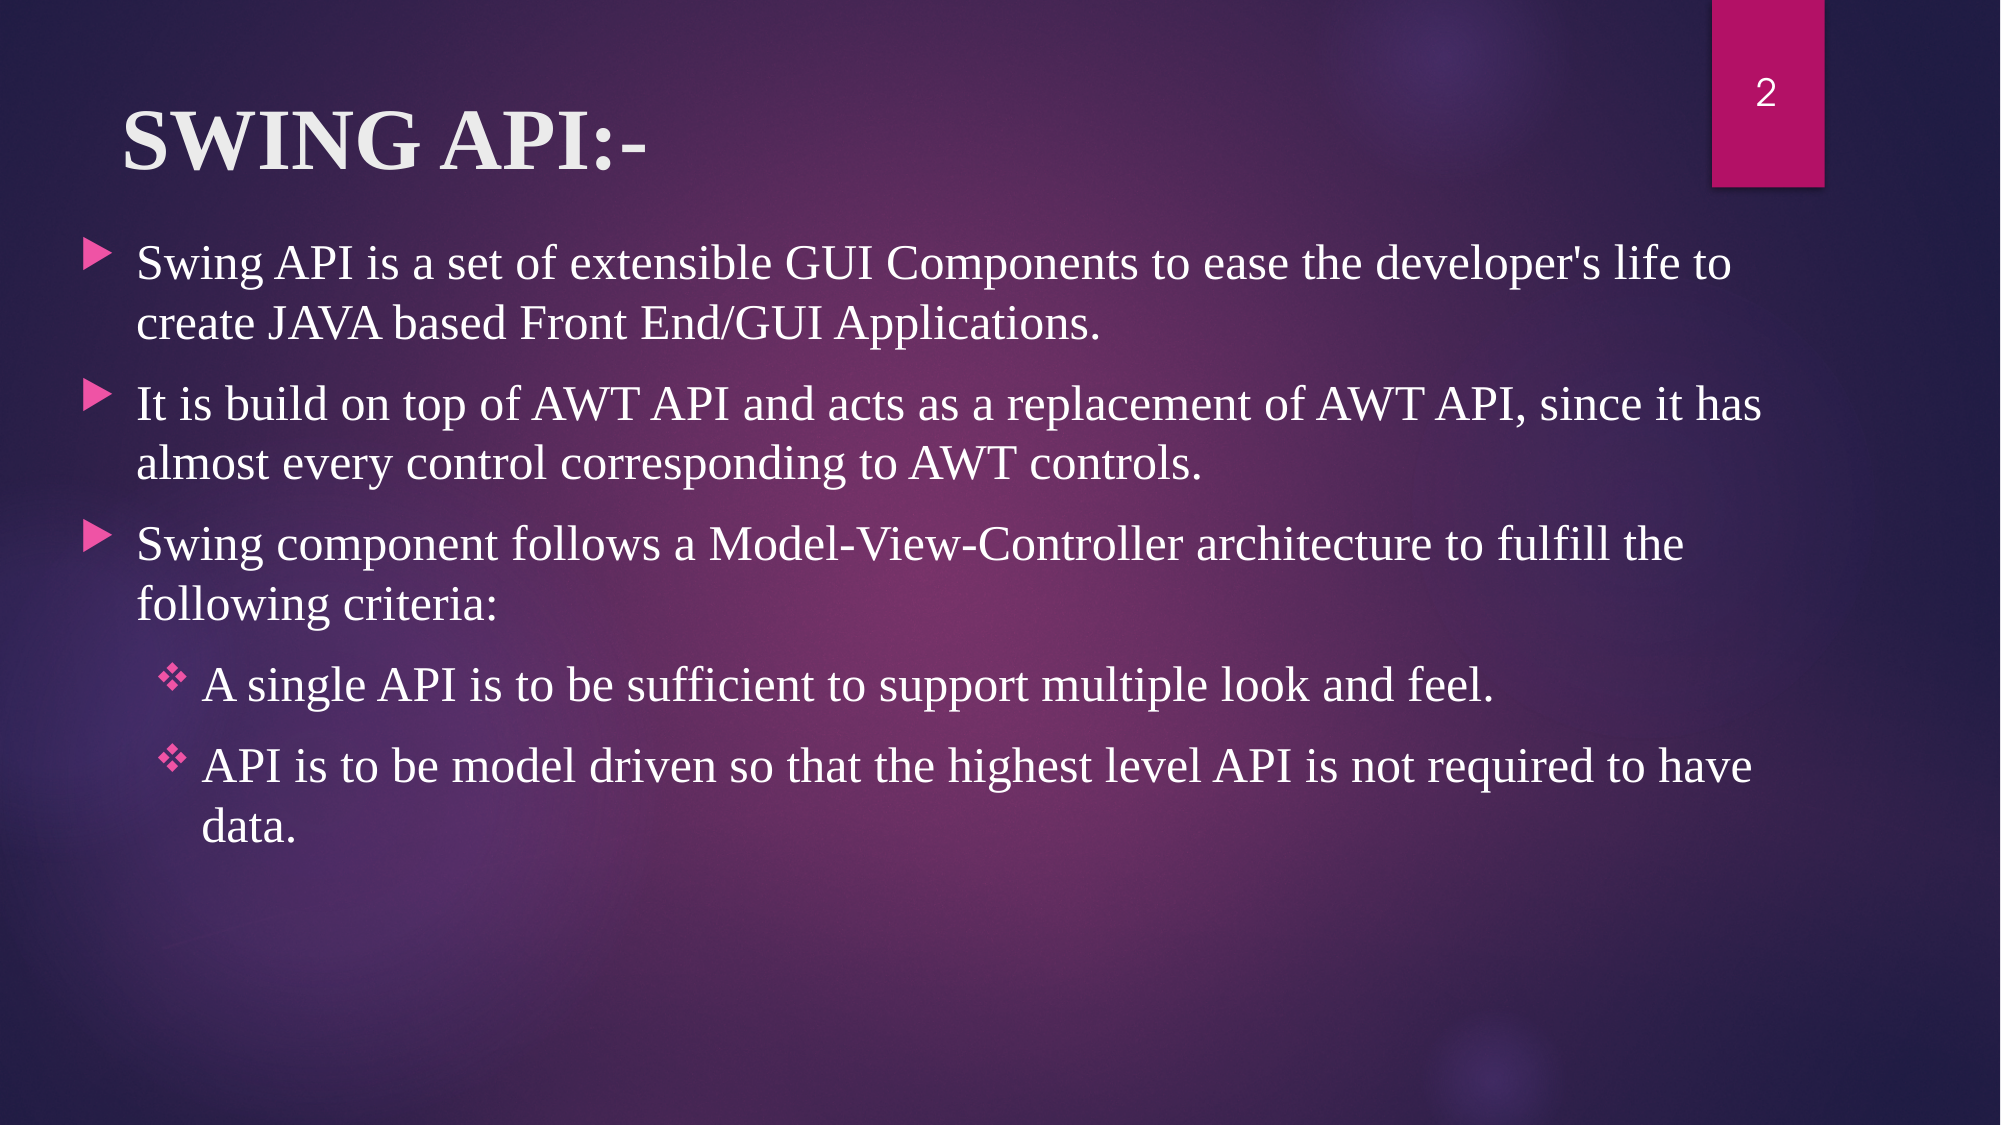

2
2
# SWING API:-
Swing API is a set of extensible GUI Components to ease the developer's life to create JAVA based Front End/GUI Applications.
It is build on top of AWT API and acts as a replacement of AWT API, since it has almost every control corresponding to AWT controls.
Swing component follows a Model-View-Controller architecture to fulfill the following criteria:
A single API is to be sufficient to support multiple look and feel.
API is to be model driven so that the highest level API is not required to have data.